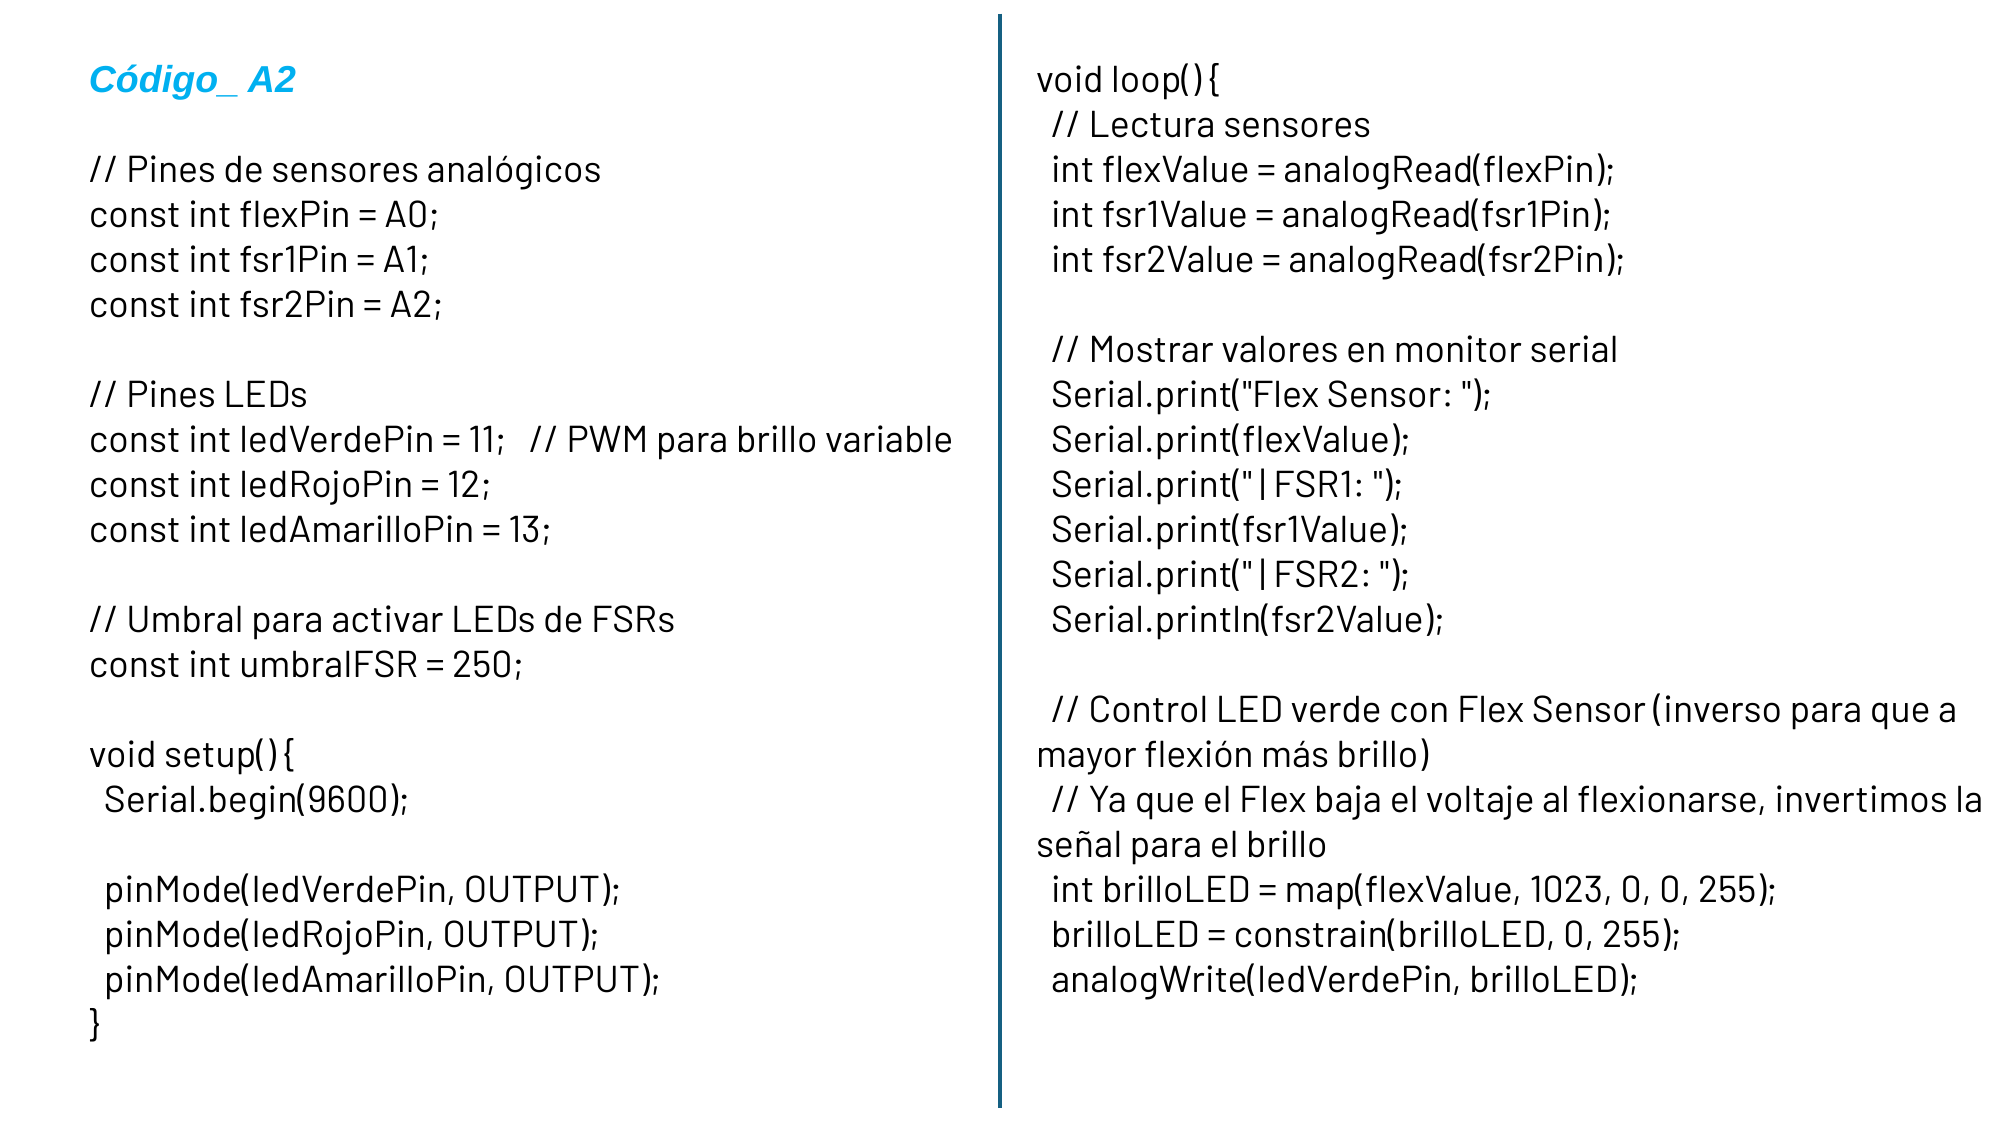

Código_ A2

// Pines de sensores analógicos
const int flexPin = A0;
const int fsr1Pin = A1;
const int fsr2Pin = A2;

// Pines LEDs
const int ledVerdePin = 11;   // PWM para brillo variable
const int ledRojoPin = 12;
const int ledAmarilloPin = 13;

// Umbral para activar LEDs de FSRs
const int umbralFSR = 250;

void setup() {
  Serial.begin(9600);

  pinMode(ledVerdePin, OUTPUT);
  pinMode(ledRojoPin, OUTPUT);
  pinMode(ledAmarilloPin, OUTPUT);
}

void loop() {
  // Lectura sensores
  int flexValue = analogRead(flexPin);
  int fsr1Value = analogRead(fsr1Pin);
  int fsr2Value = analogRead(fsr2Pin);

  // Mostrar valores en monitor serial
  Serial.print("Flex Sensor: ");
  Serial.print(flexValue);
  Serial.print(" | FSR1: ");
  Serial.print(fsr1Value);
  Serial.print(" | FSR2: ");
  Serial.println(fsr2Value);

  // Control LED verde con Flex Sensor (inverso para que a mayor flexión más brillo)
  // Ya que el Flex baja el voltaje al flexionarse, invertimos la señal para el brillo
  int brilloLED = map(flexValue, 1023, 0, 0, 255);
  brilloLED = constrain(brilloLED, 0, 255);
  analogWrite(ledVerdePin, brilloLED);